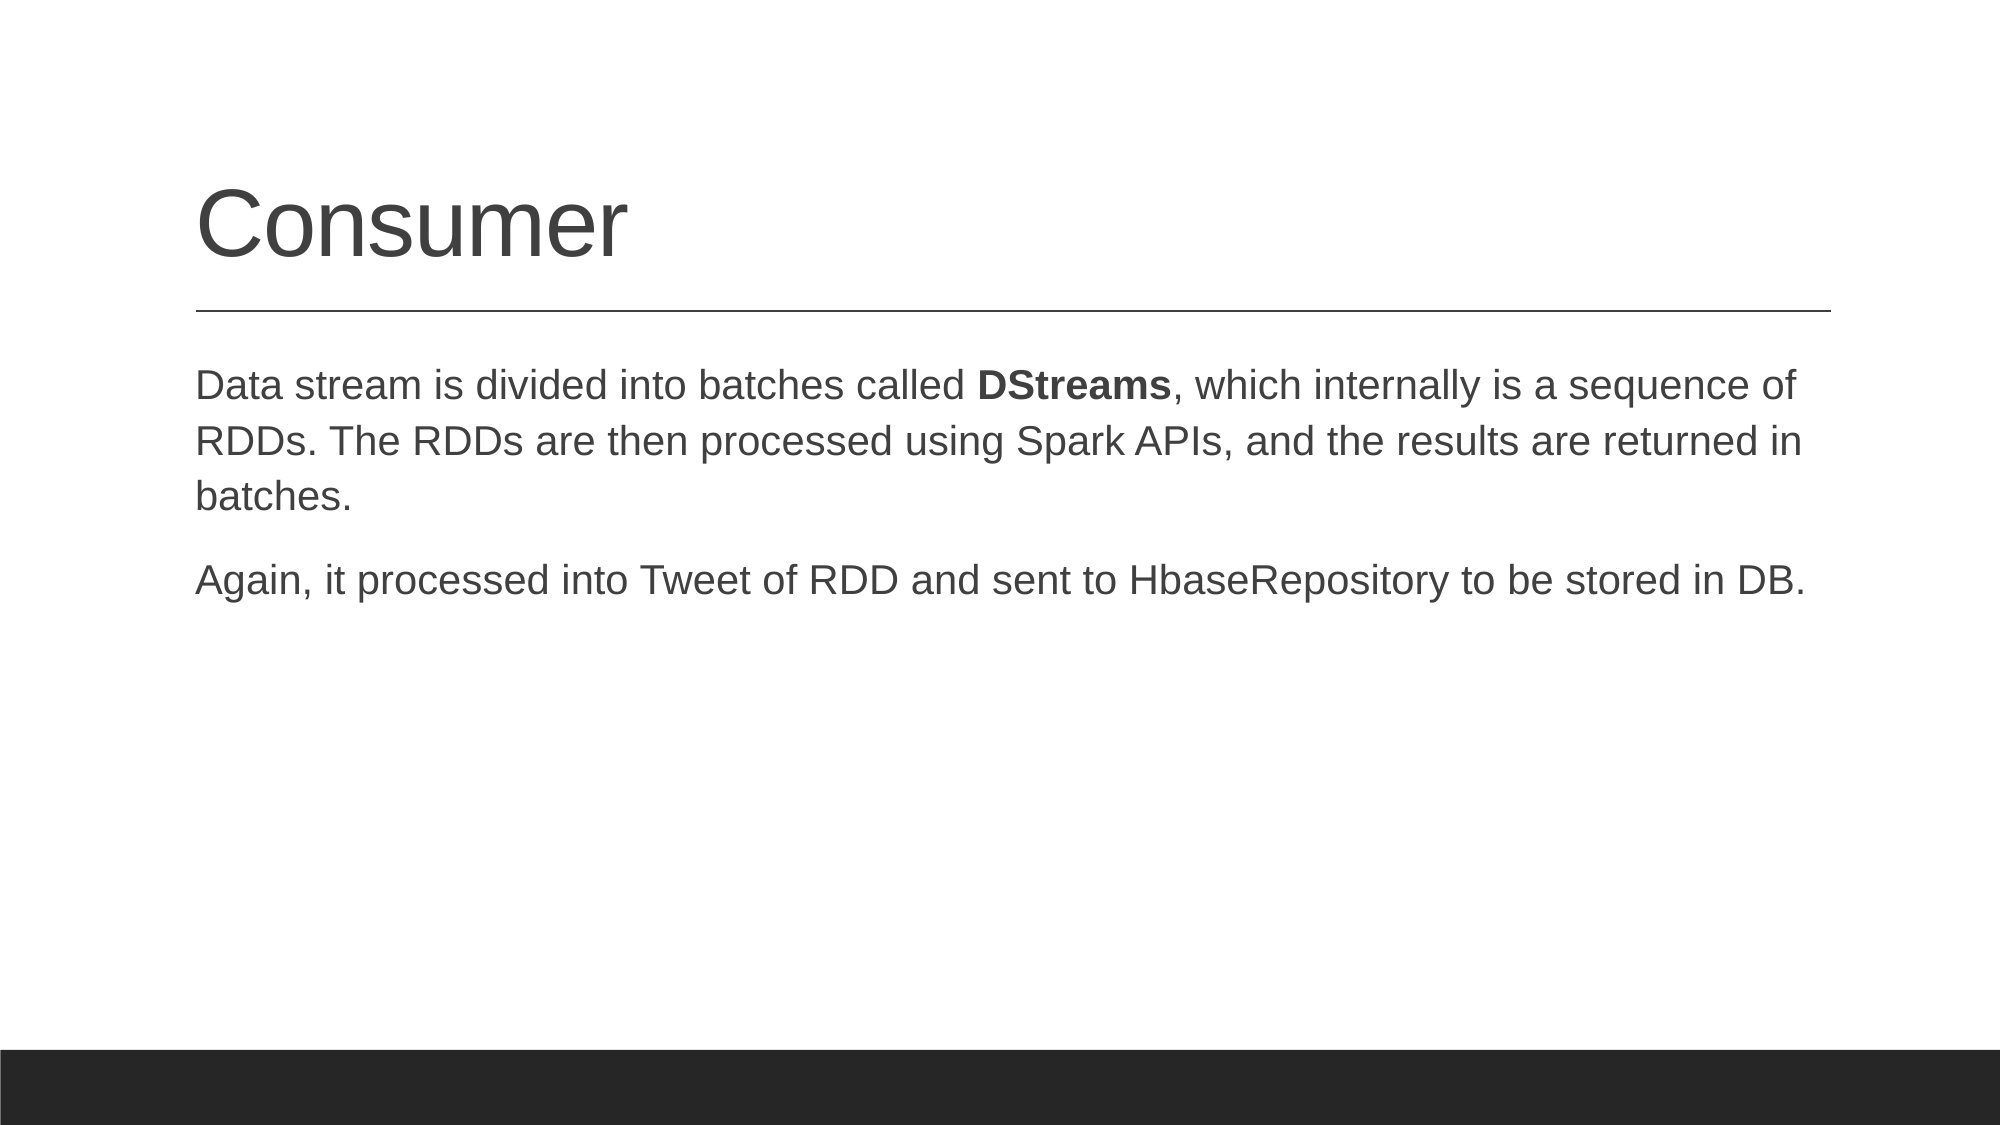

# Consumer
Data stream is divided into batches called DStreams, which internally is a sequence of RDDs. The RDDs are then processed using Spark APIs, and the results are returned in batches.
Again, it processed into Tweet of RDD and sent to HbaseRepository to be stored in DB.